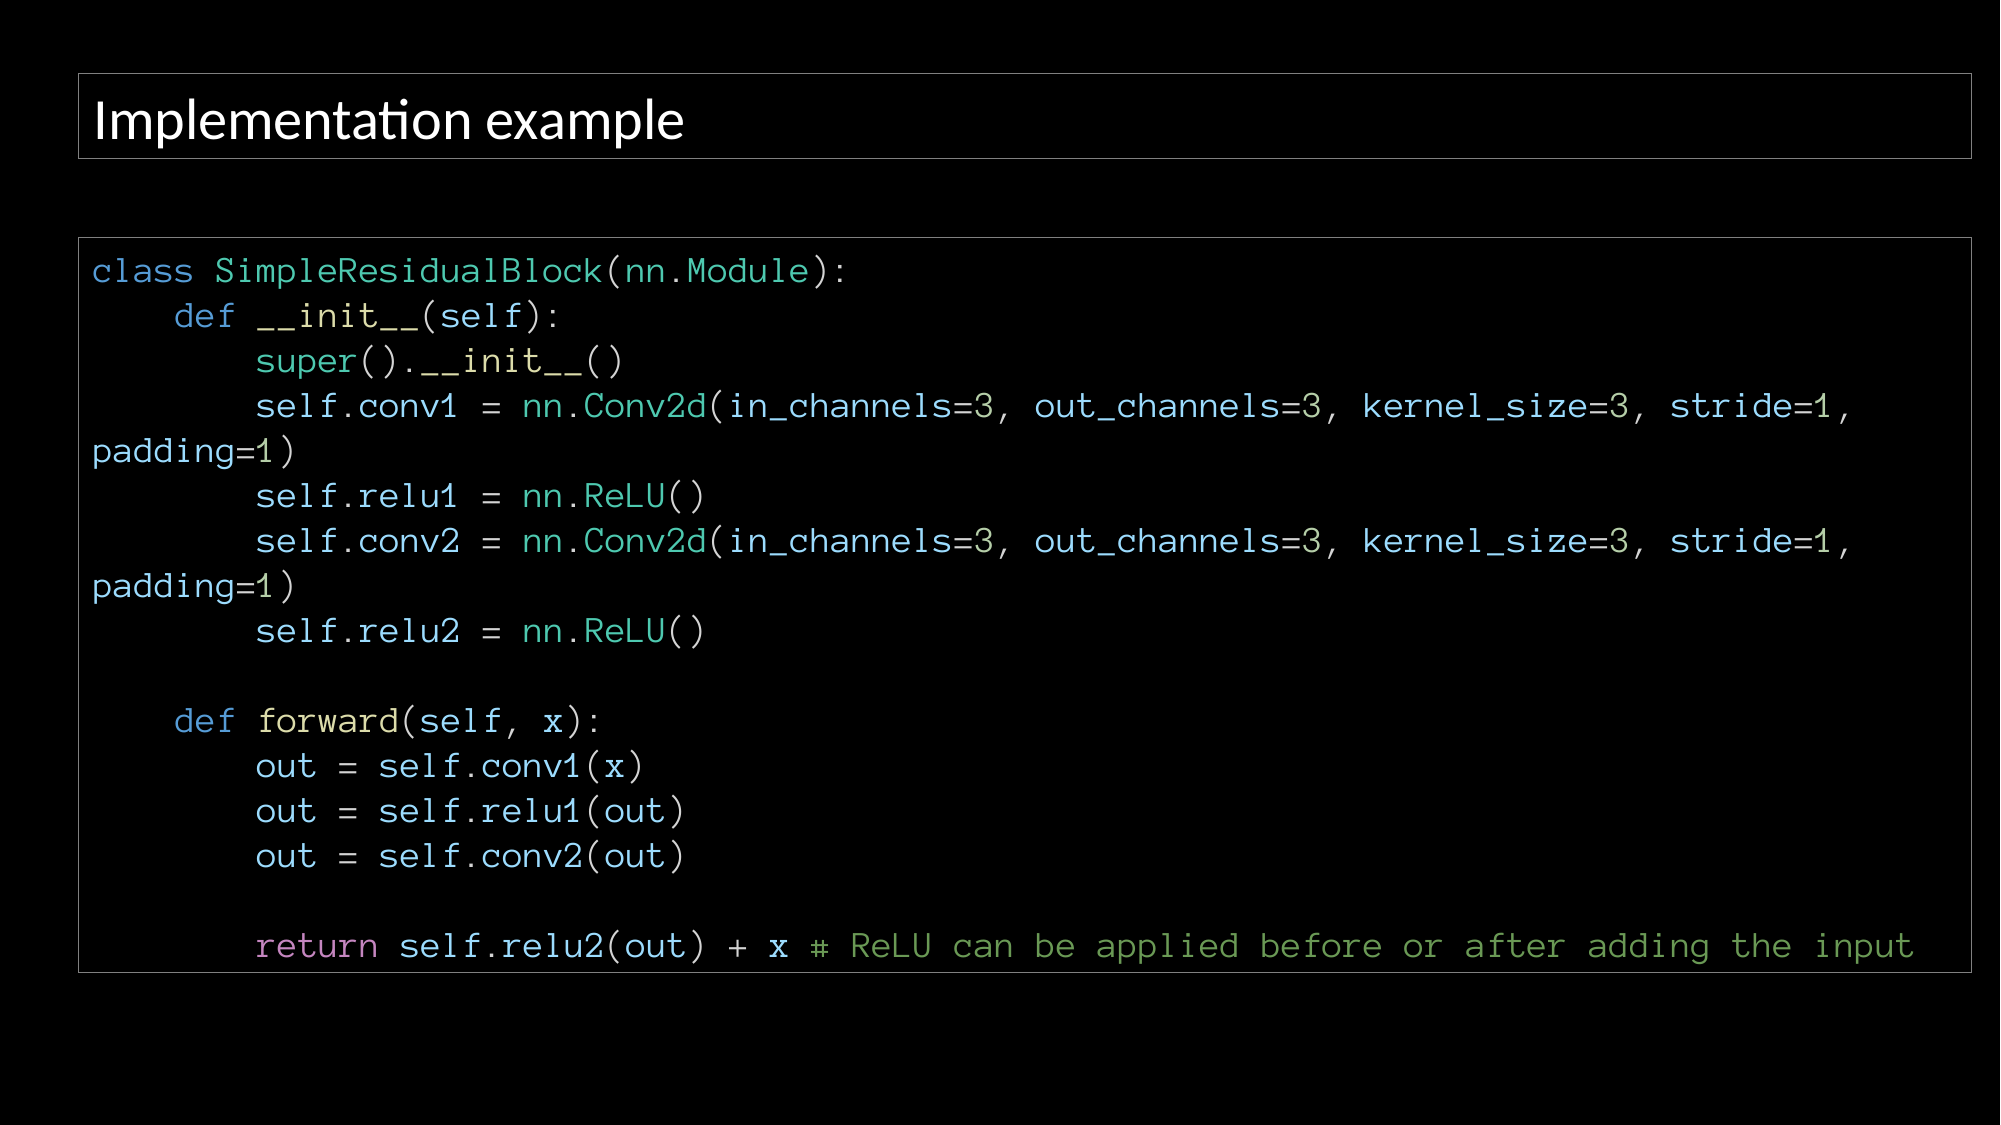

Implementation example
class SimpleResidualBlock(nn.Module):
    def __init__(self):
        super().__init__()
        self.conv1 = nn.Conv2d(in_channels=3, out_channels=3, kernel_size=3, stride=1, padding=1)
        self.relu1 = nn.ReLU()
        self.conv2 = nn.Conv2d(in_channels=3, out_channels=3, kernel_size=3, stride=1, padding=1)
        self.relu2 = nn.ReLU()

    def forward(self, x):
        out = self.conv1(x)
        out = self.relu1(out)
        out = self.conv2(out)

        return self.relu2(out) + x # ReLU can be applied before or after adding the input